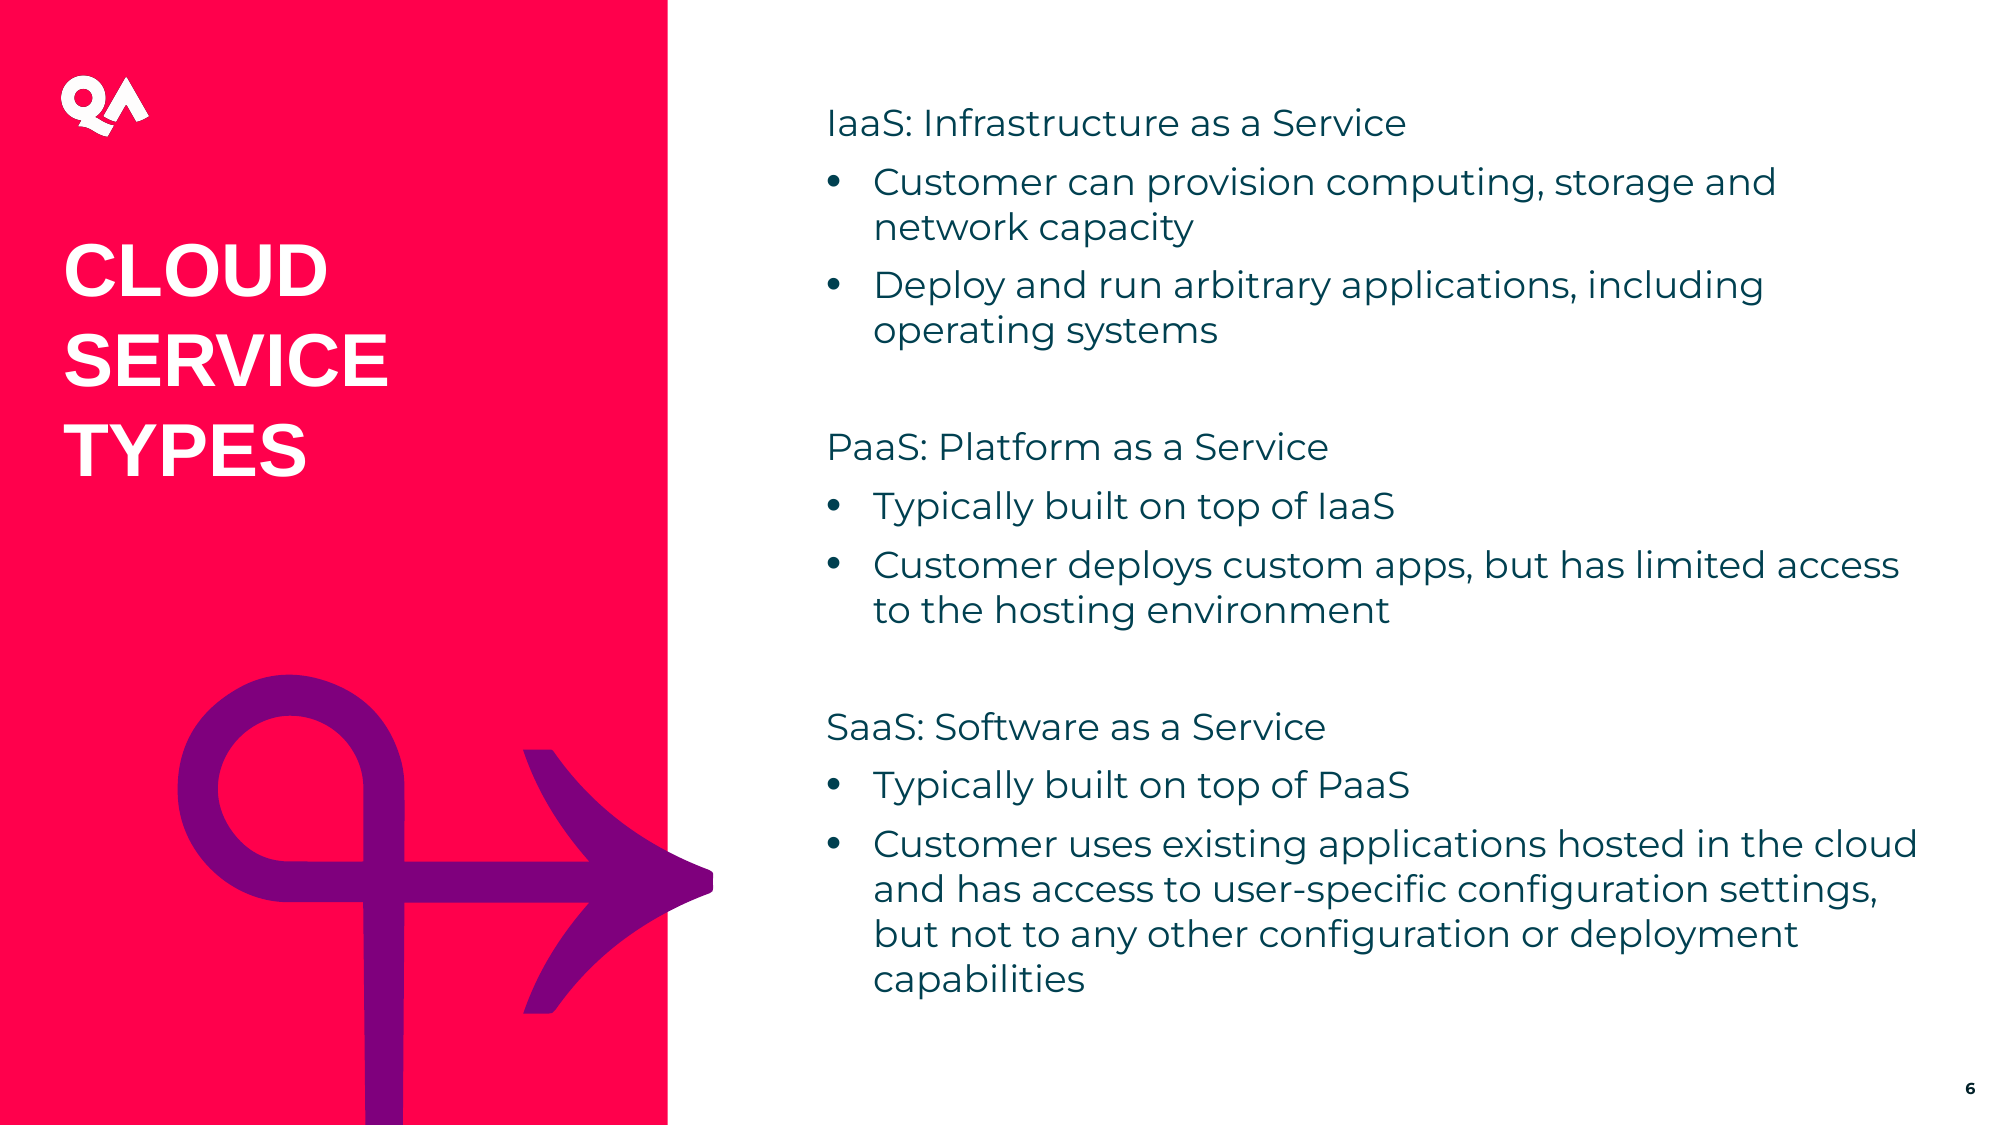

IaaS: Infrastructure as a Service
Customer can provision computing, storage and network capacity
Deploy and run arbitrary applications, including operating systems

PaaS: Platform as a Service
Typically built on top of IaaS
Customer deploys custom apps, but has limited access to the hosting environment

SaaS: Software as a Service
Typically built on top of PaaS
Customer uses existing applications hosted in the cloud and has access to user-specific configuration settings, but not to any other configuration or deployment capabilities

Cloud Service Types
6